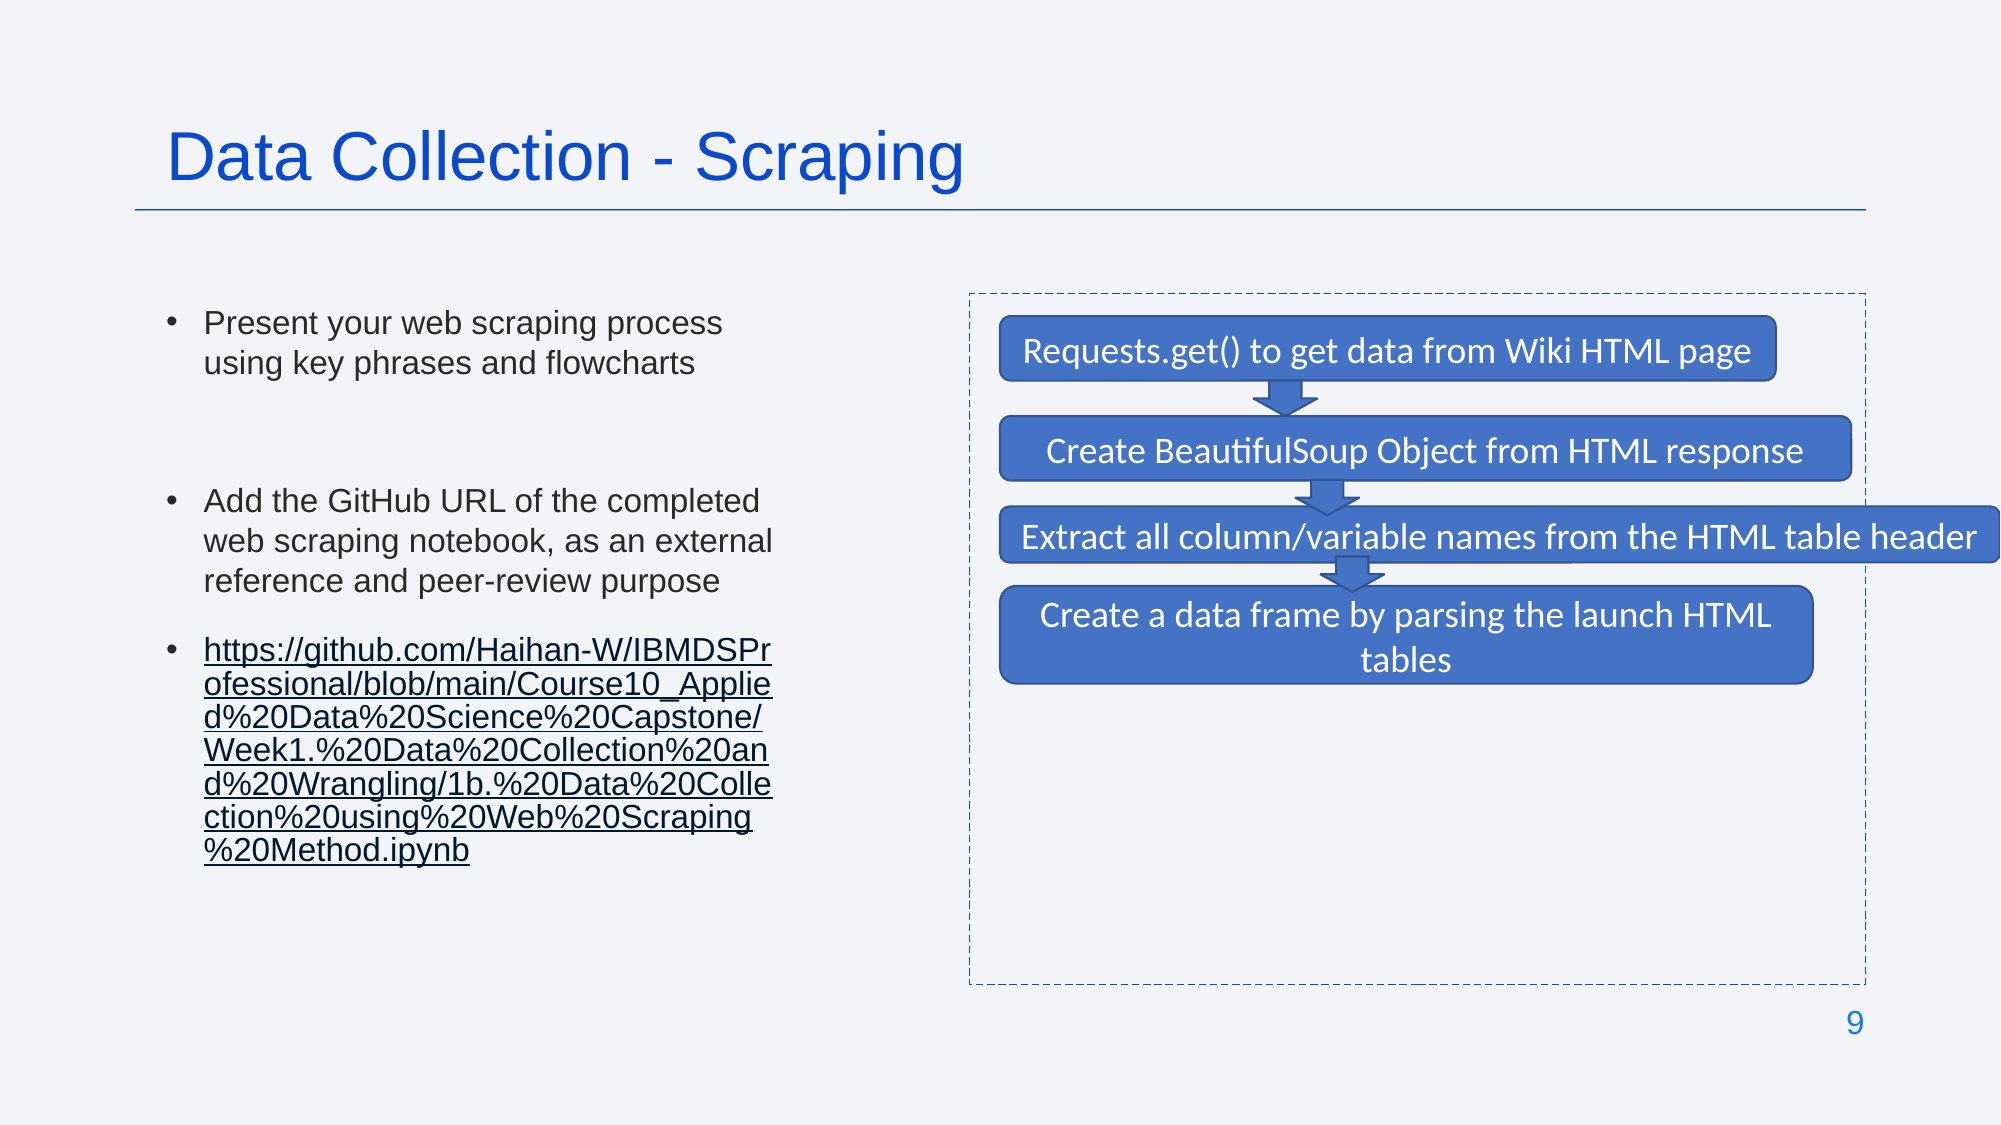

Data Collection - Scraping
Present your web scraping process using key phrases and flowcharts

Add the GitHub URL of the completed web scraping notebook, as an external reference and peer-review purpose
https://github.com/Haihan-W/IBMDSProfessional/blob/main/Course10_Applied%20Data%20Science%20Capstone/Week1.%20Data%20Collection%20and%20Wrangling/1b.%20Data%20Collection%20using%20Web%20Scraping%20Method.ipynb

Requests.get() to get data from Wiki HTML page

Create BeautifulSoup Object from HTML response

Extract all column/variable names from the HTML table header

Create a data frame by parsing the launch HTML tables
9